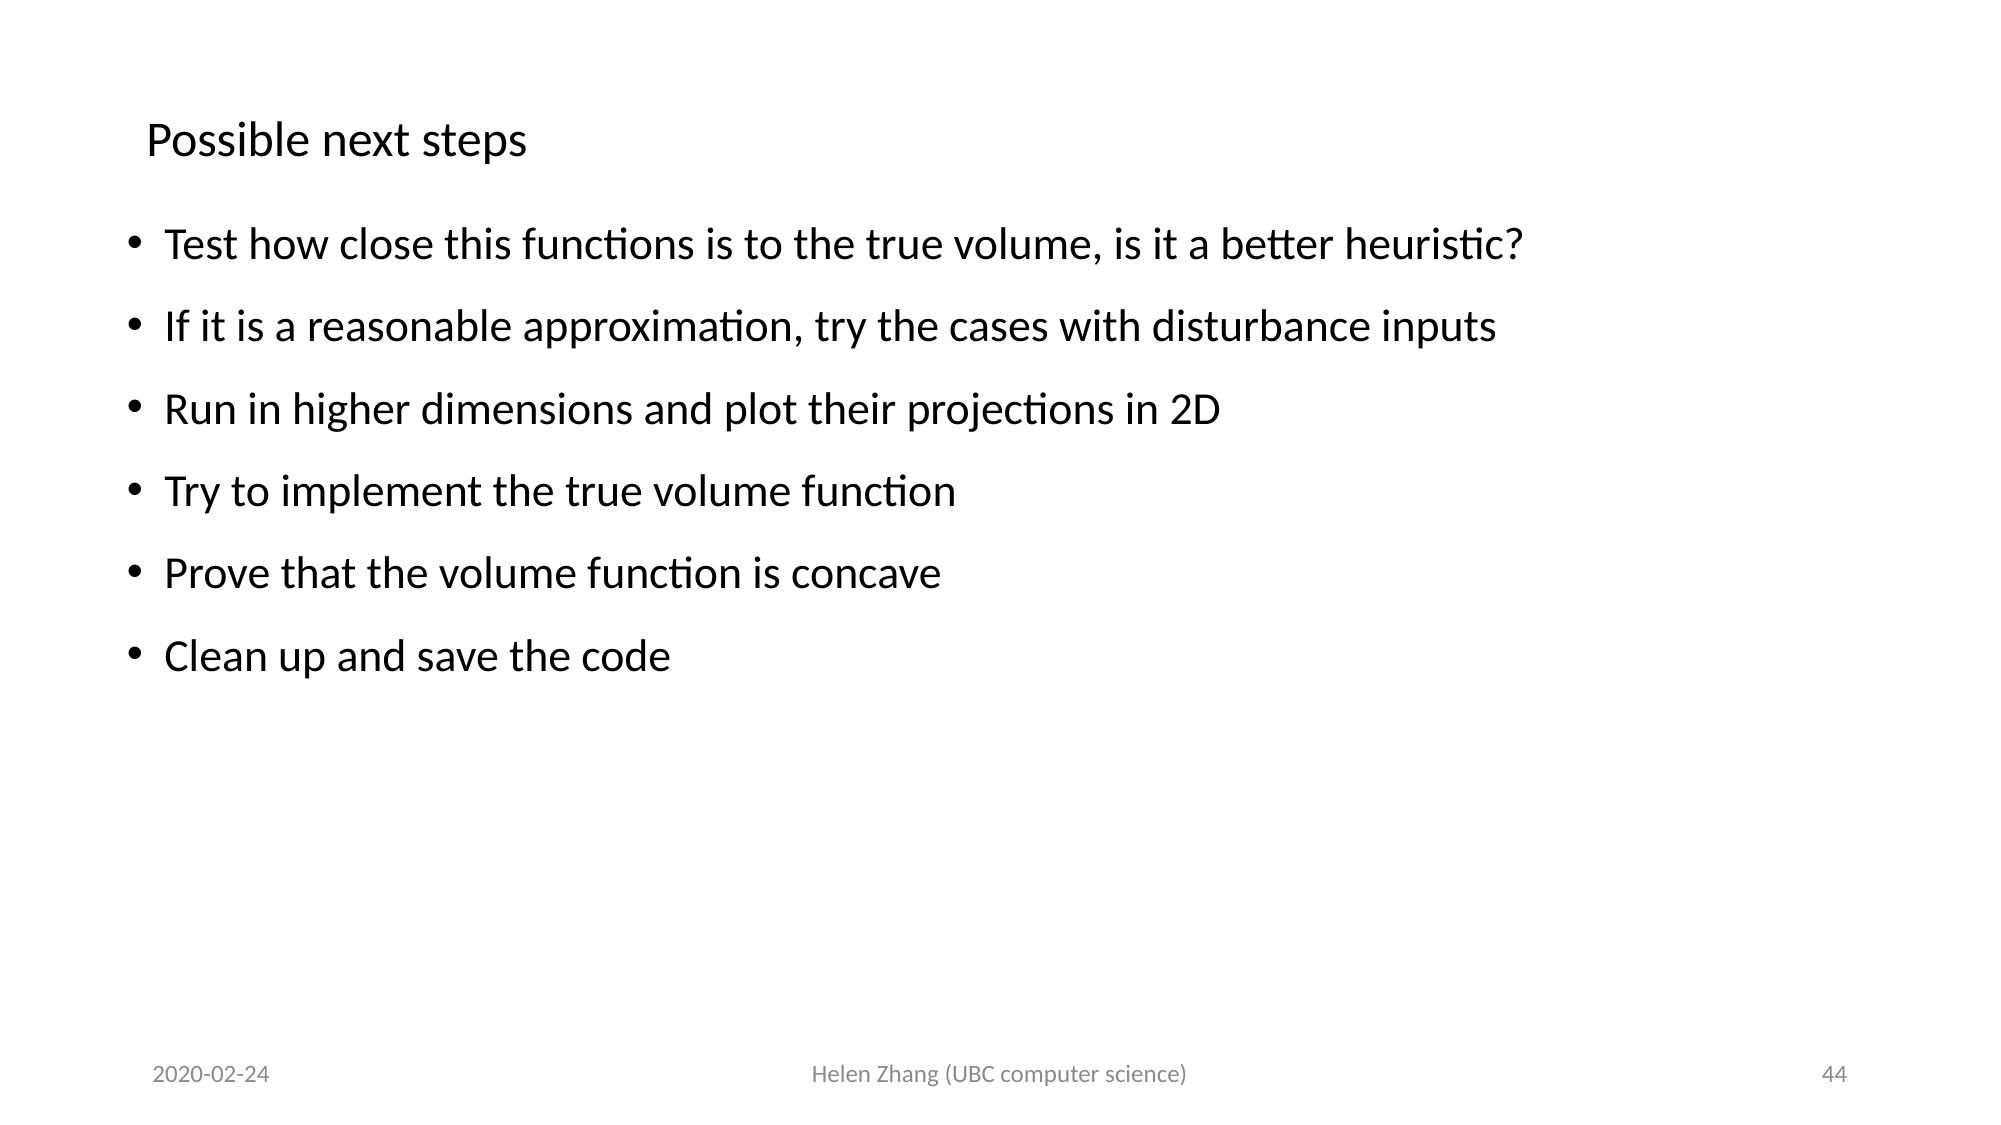

# Possible next steps
Test how close this functions is to the true volume, is it a better heuristic?
If it is a reasonable approximation, try the cases with disturbance inputs
Run in higher dimensions and plot their projections in 2D
Try to implement the true volume function
Prove that the volume function is concave
Clean up and save the code

2020-02-24
Helen Zhang (UBC computer science)
44